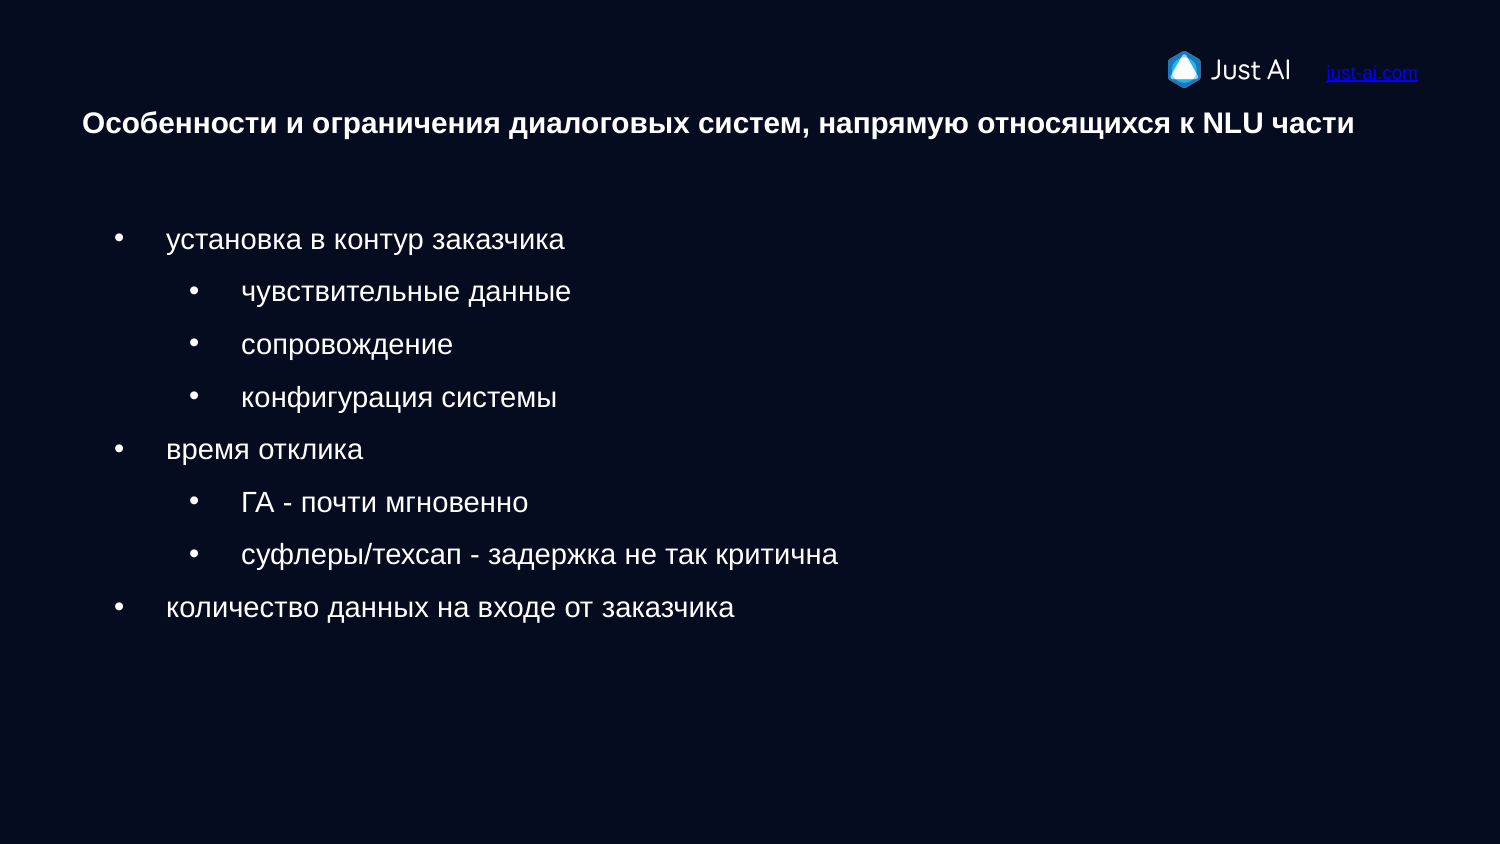

# Особенности и ограничения диалоговых систем, напрямую относящихся к NLU части
установка в контур заказчика
чувствительные данные
сопровождение
конфигурация системы
время отклика
ГА - почти мгновенно
суфлеры/техсап - задержка не так критична
количество данных на входе от заказчика